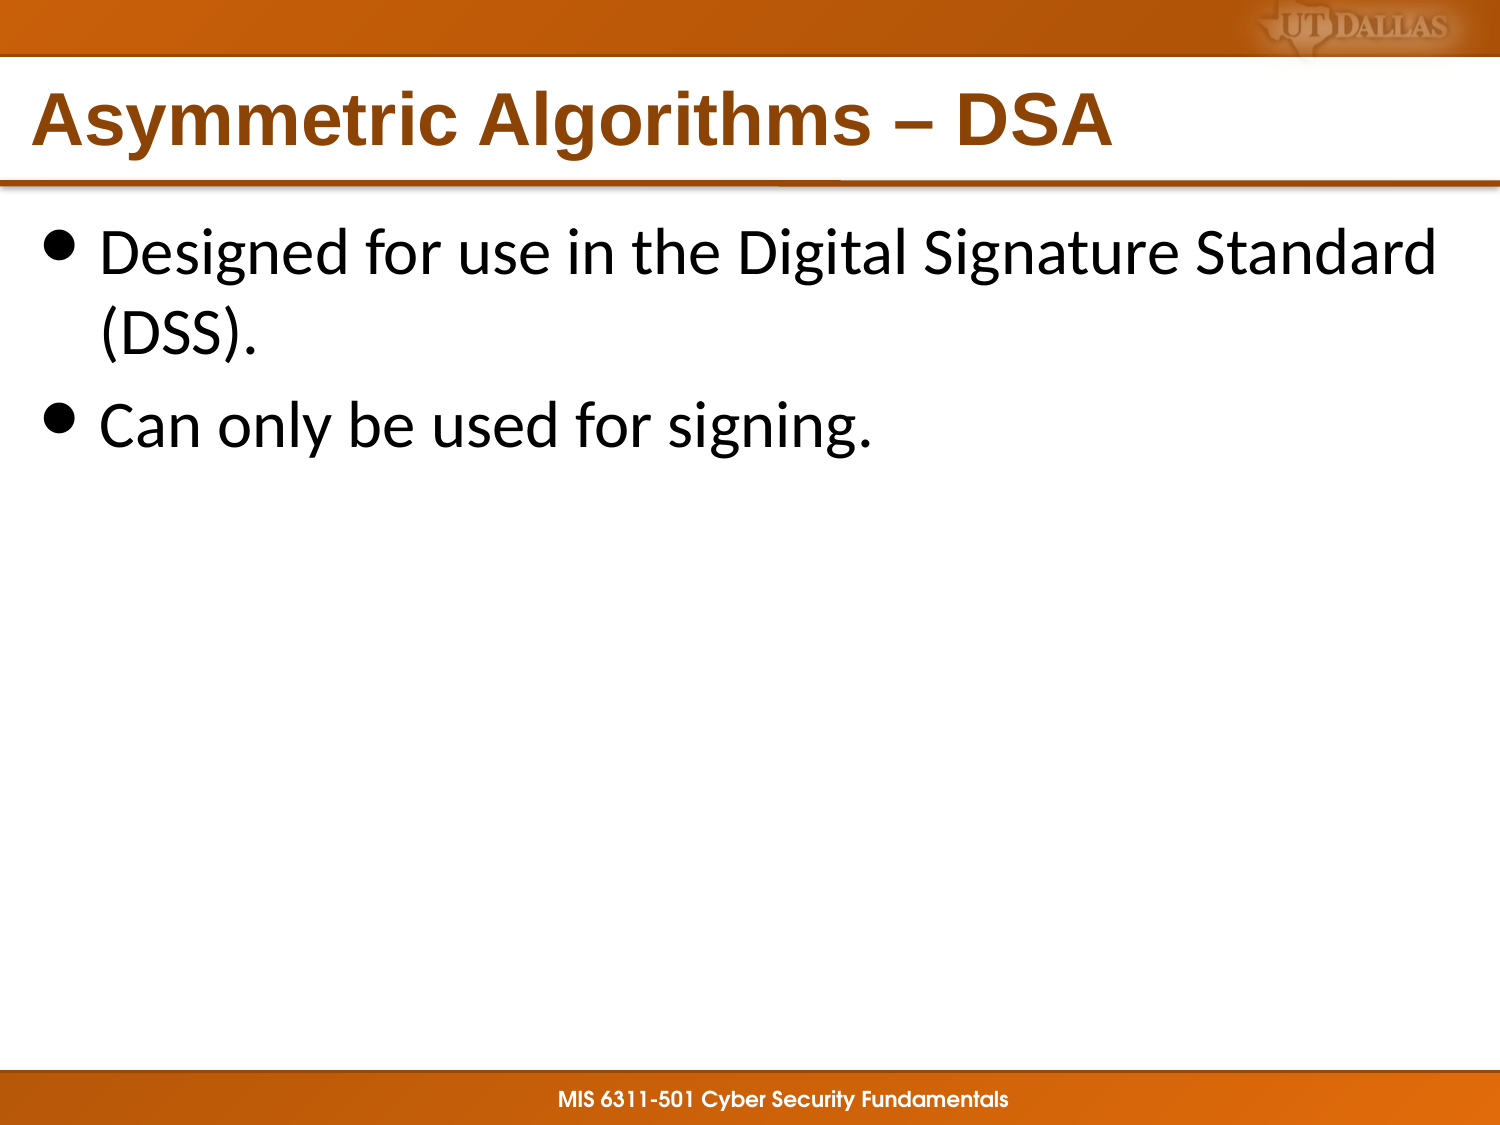

# Asymmetric Algorithms – DSA
Designed for use in the Digital Signature Standard (DSS).
Can only be used for signing.